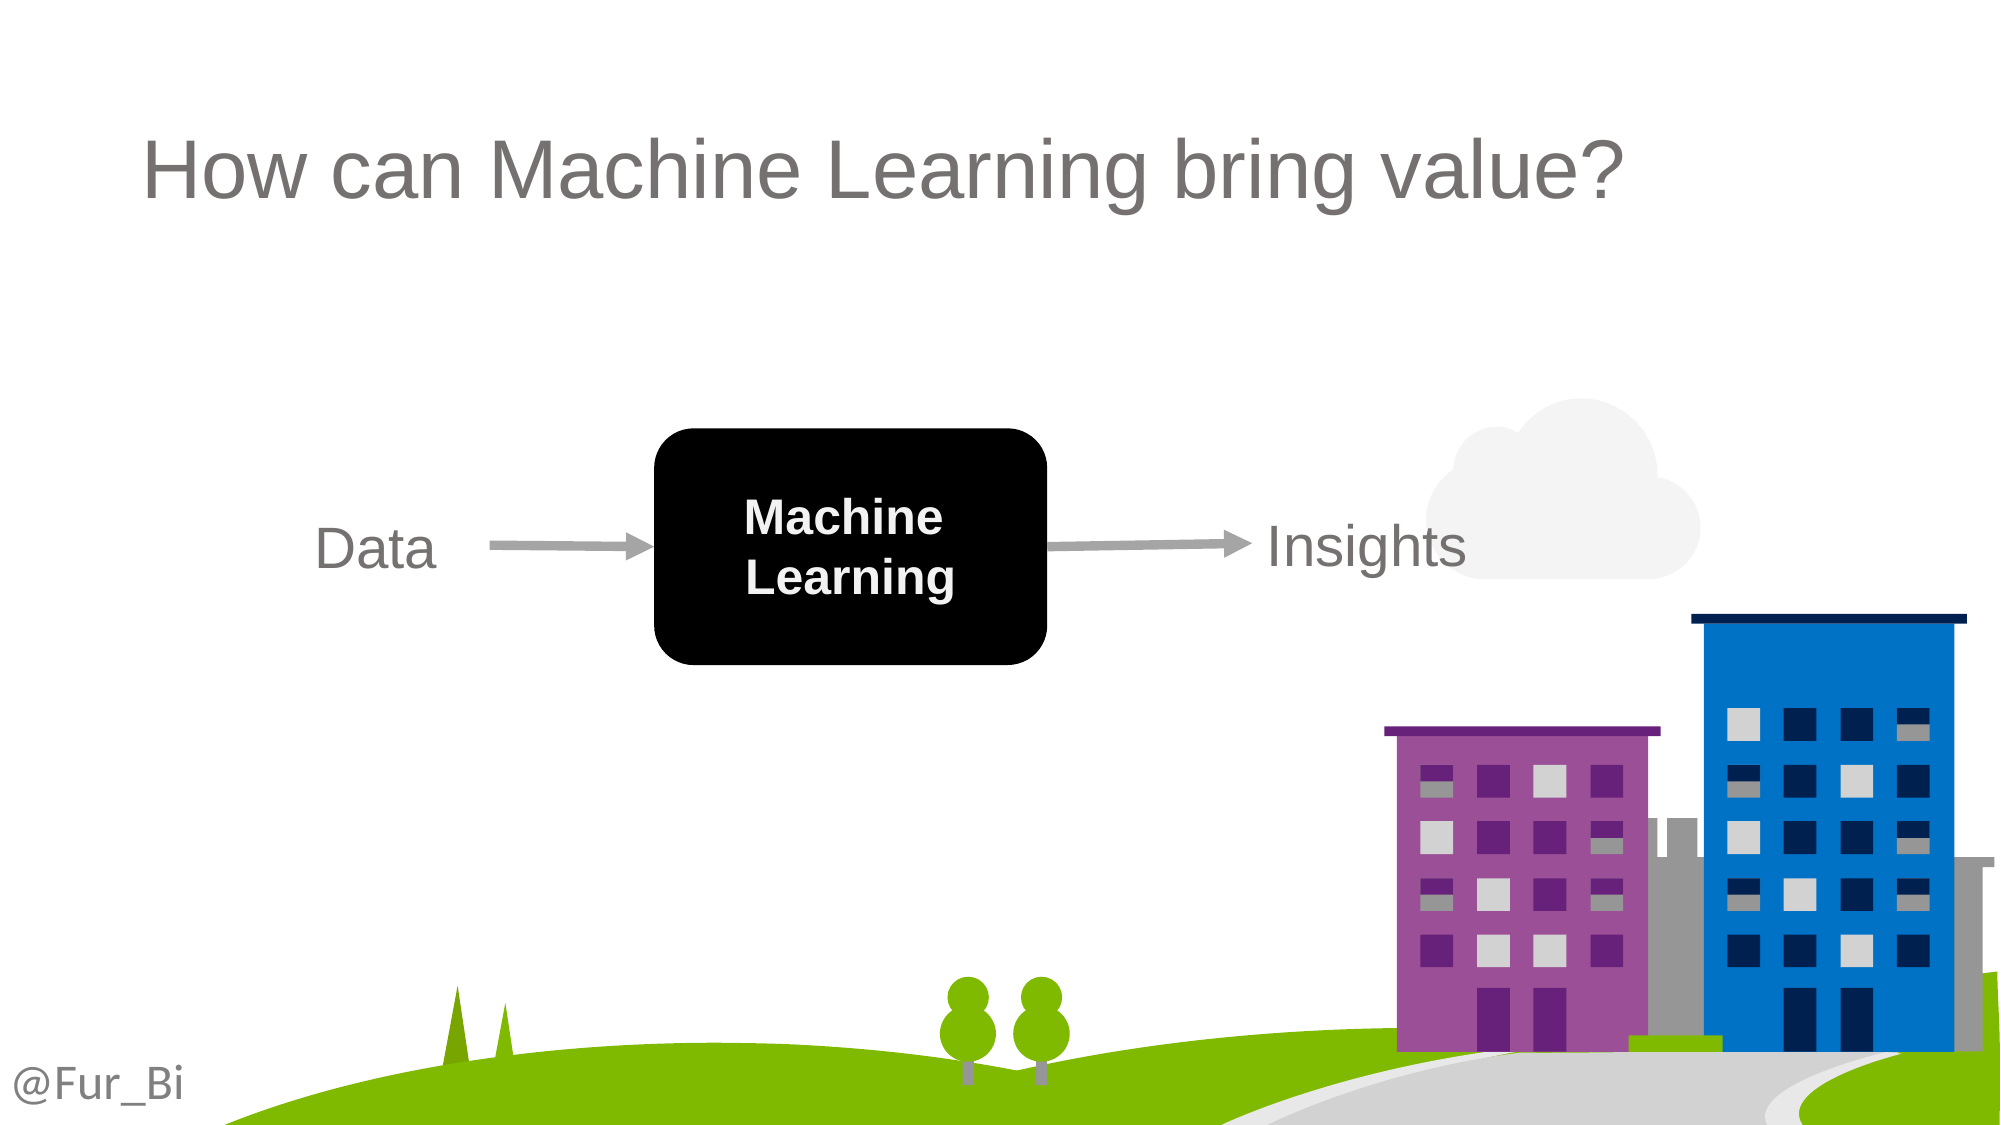

How can Machine Learning bring value?

Machine
Learning
Insights
Data
@Fur_Bi